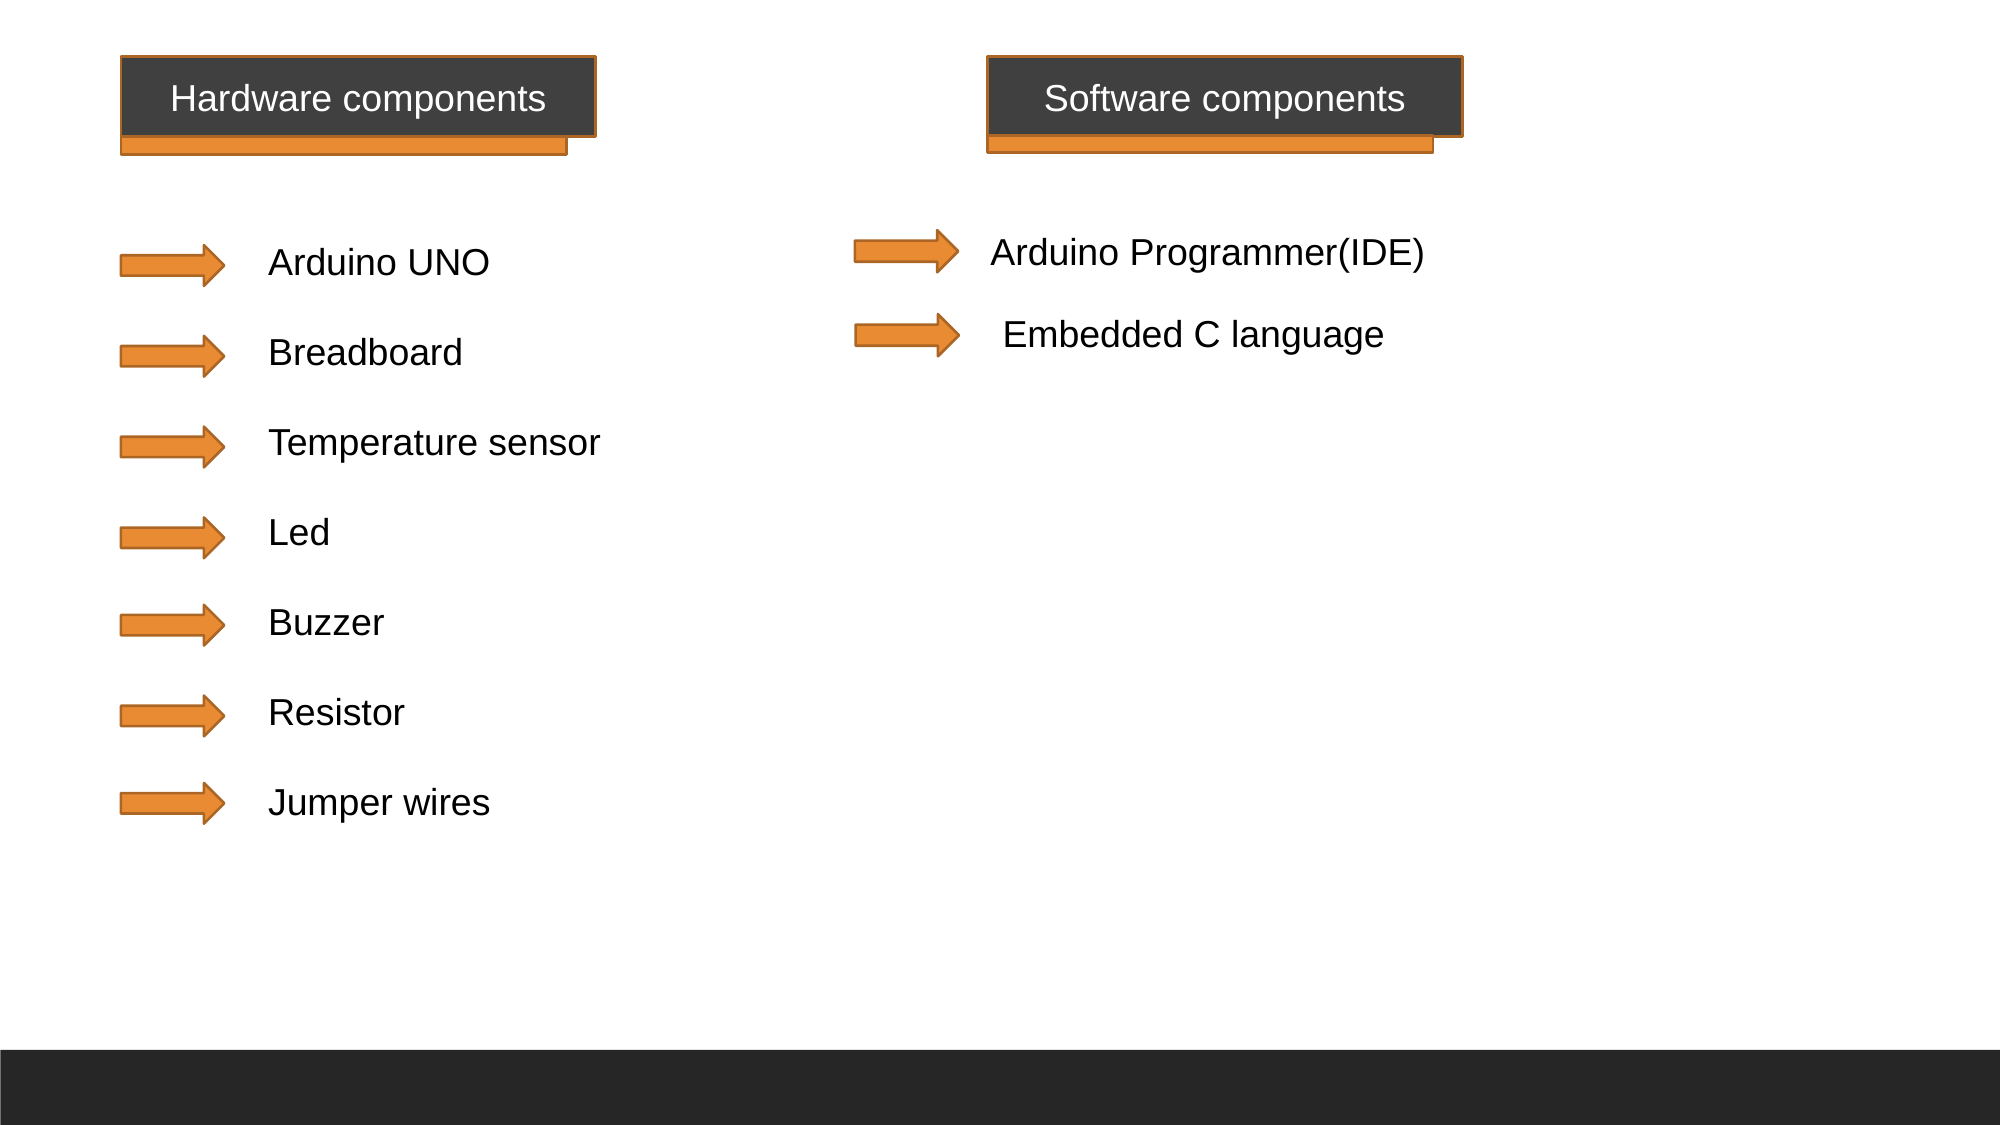

Hardware components
Software components

Arduino Programmer(IDE)
Arduino UNO

Breadboard

Temperature sensor

Led

Buzzer

Resistor

Jumper wires

Embedded C language